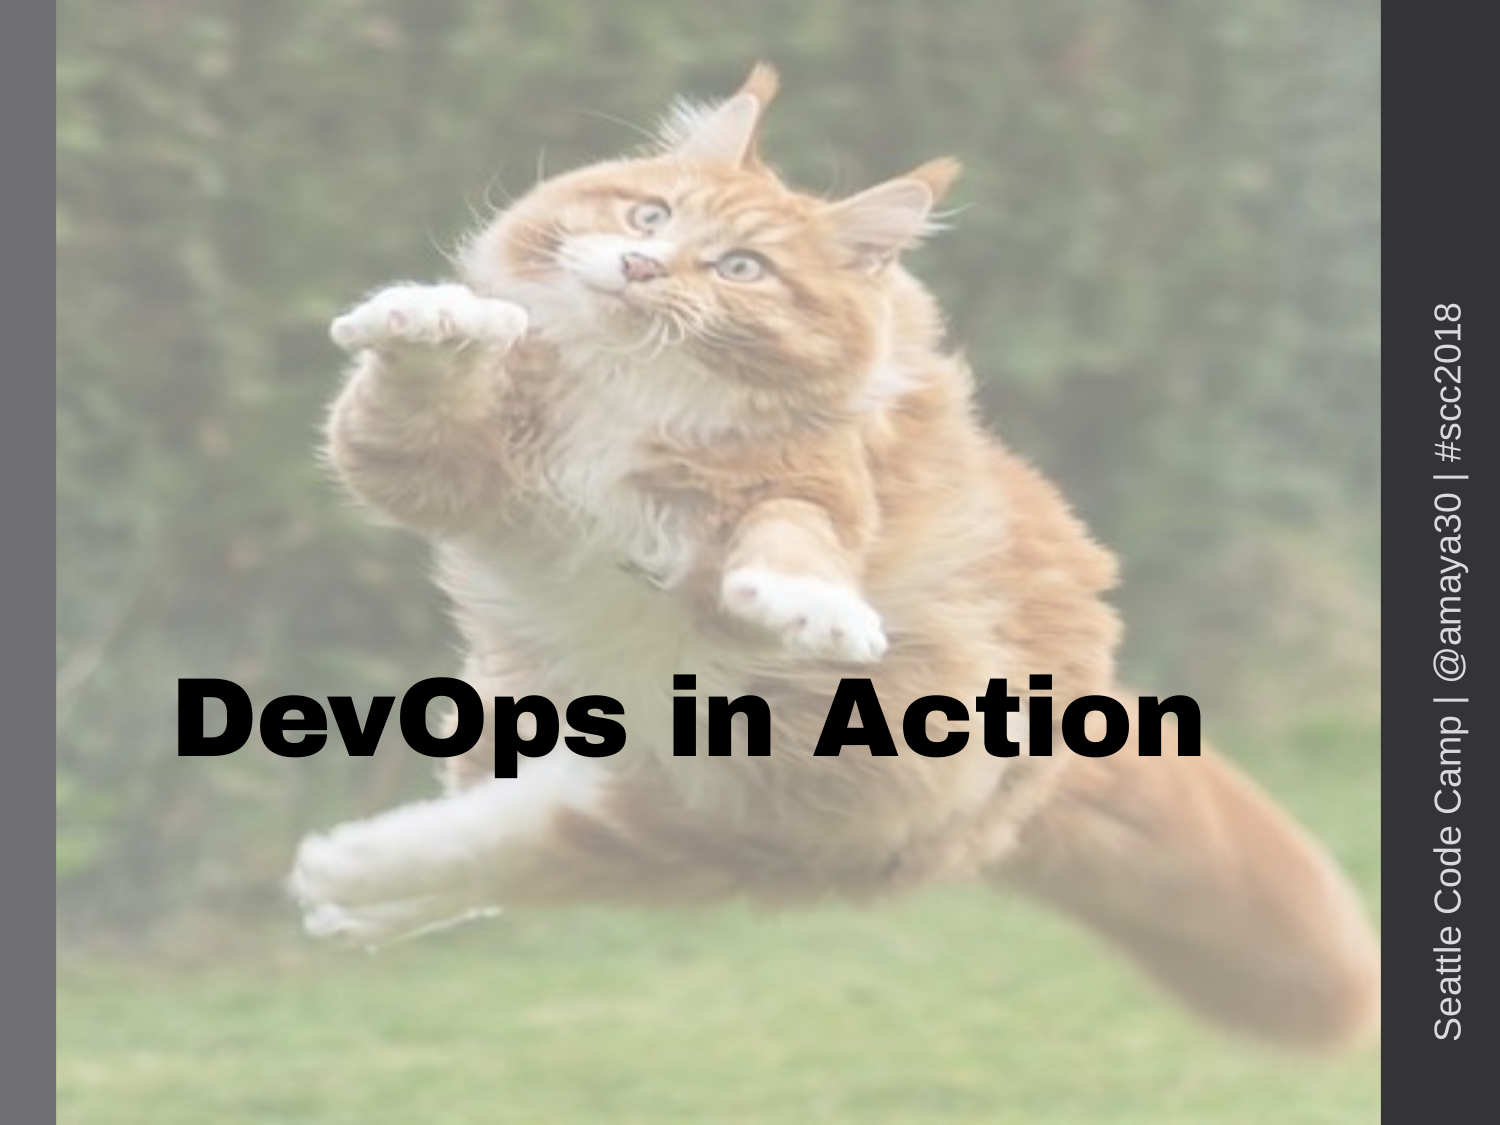

# DevOps in Action
Seattle Code Camp | @amaya30 | #scc2018